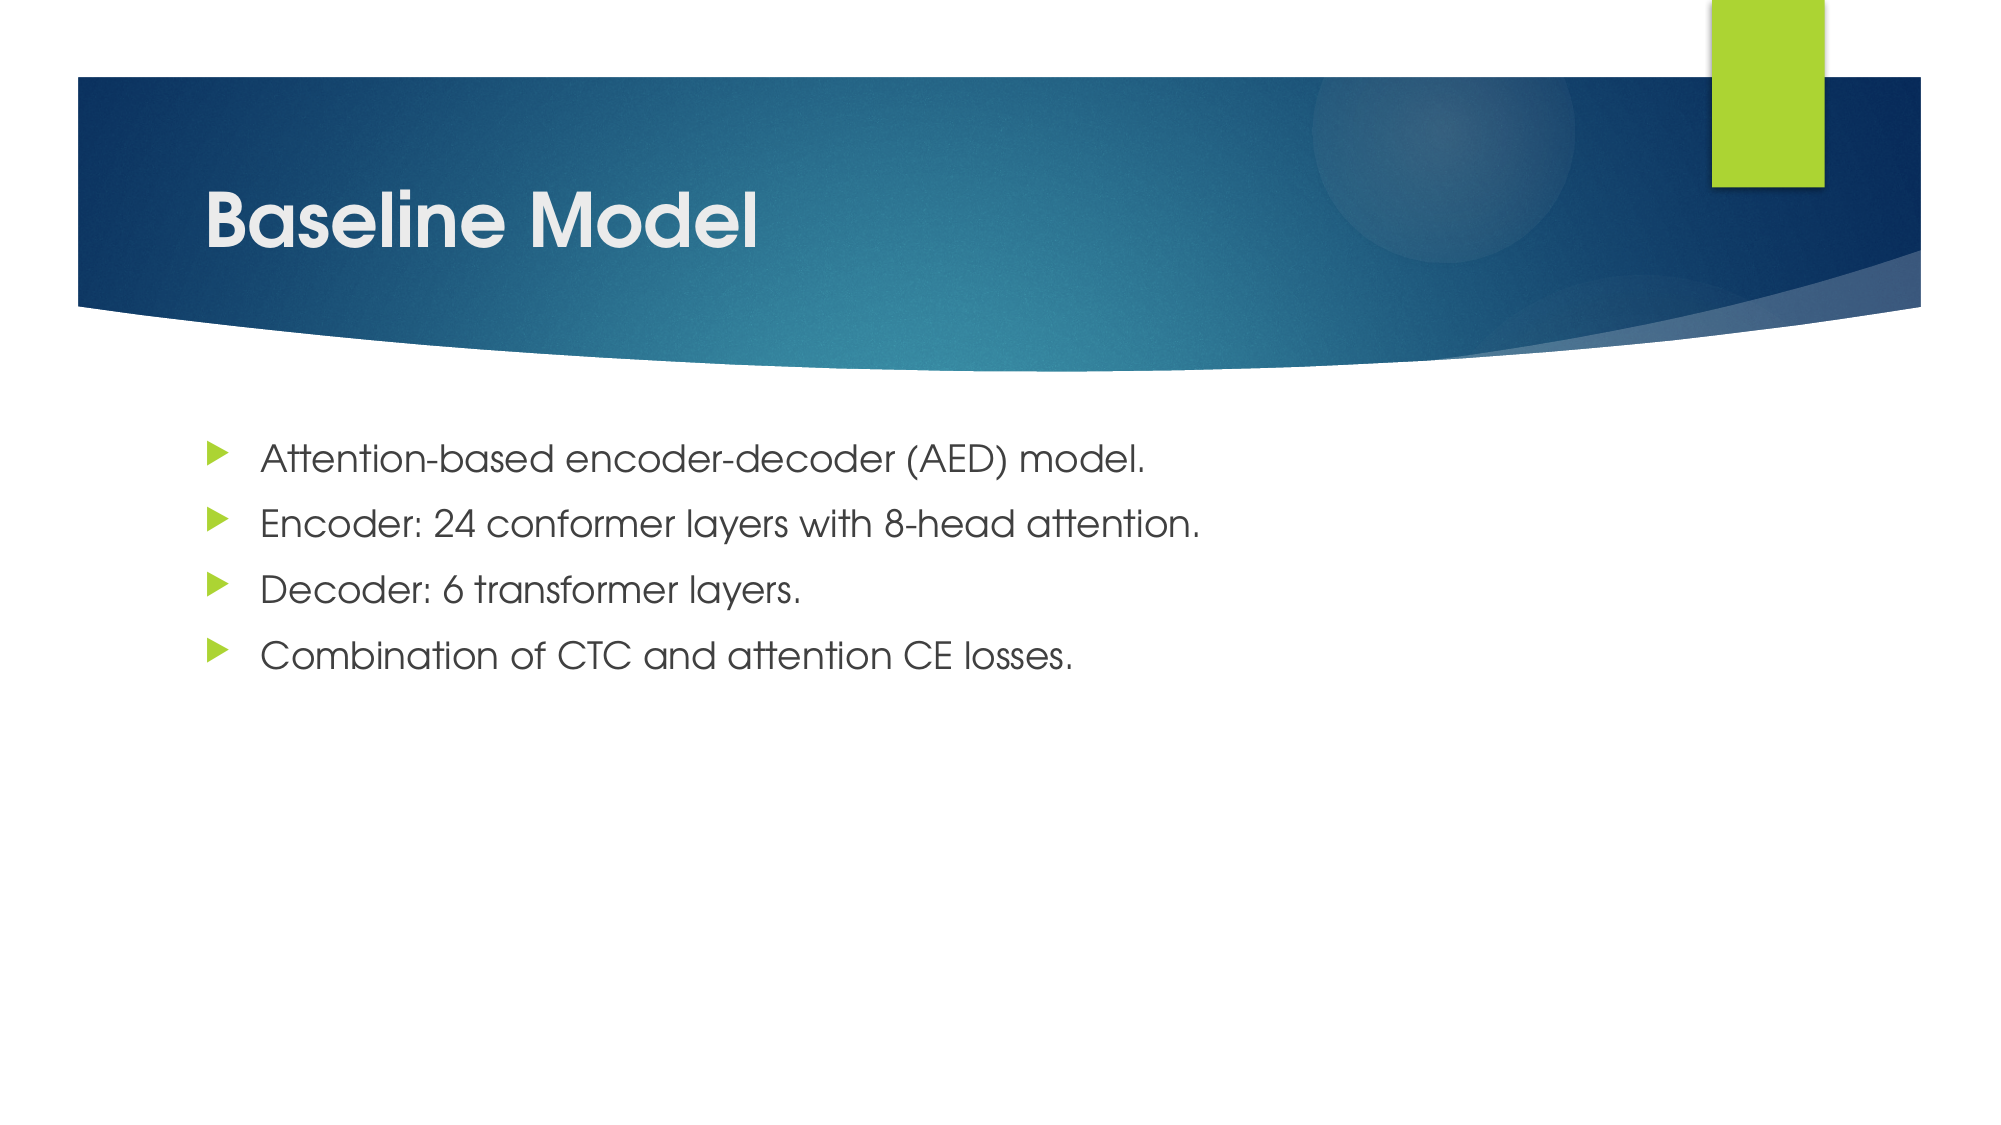

# Baseline Model
Attention-based encoder-decoder (AED) model.
Encoder: 24 conformer layers with 8-head attention.
Decoder: 6 transformer layers.
Combination of CTC and attention CE losses.